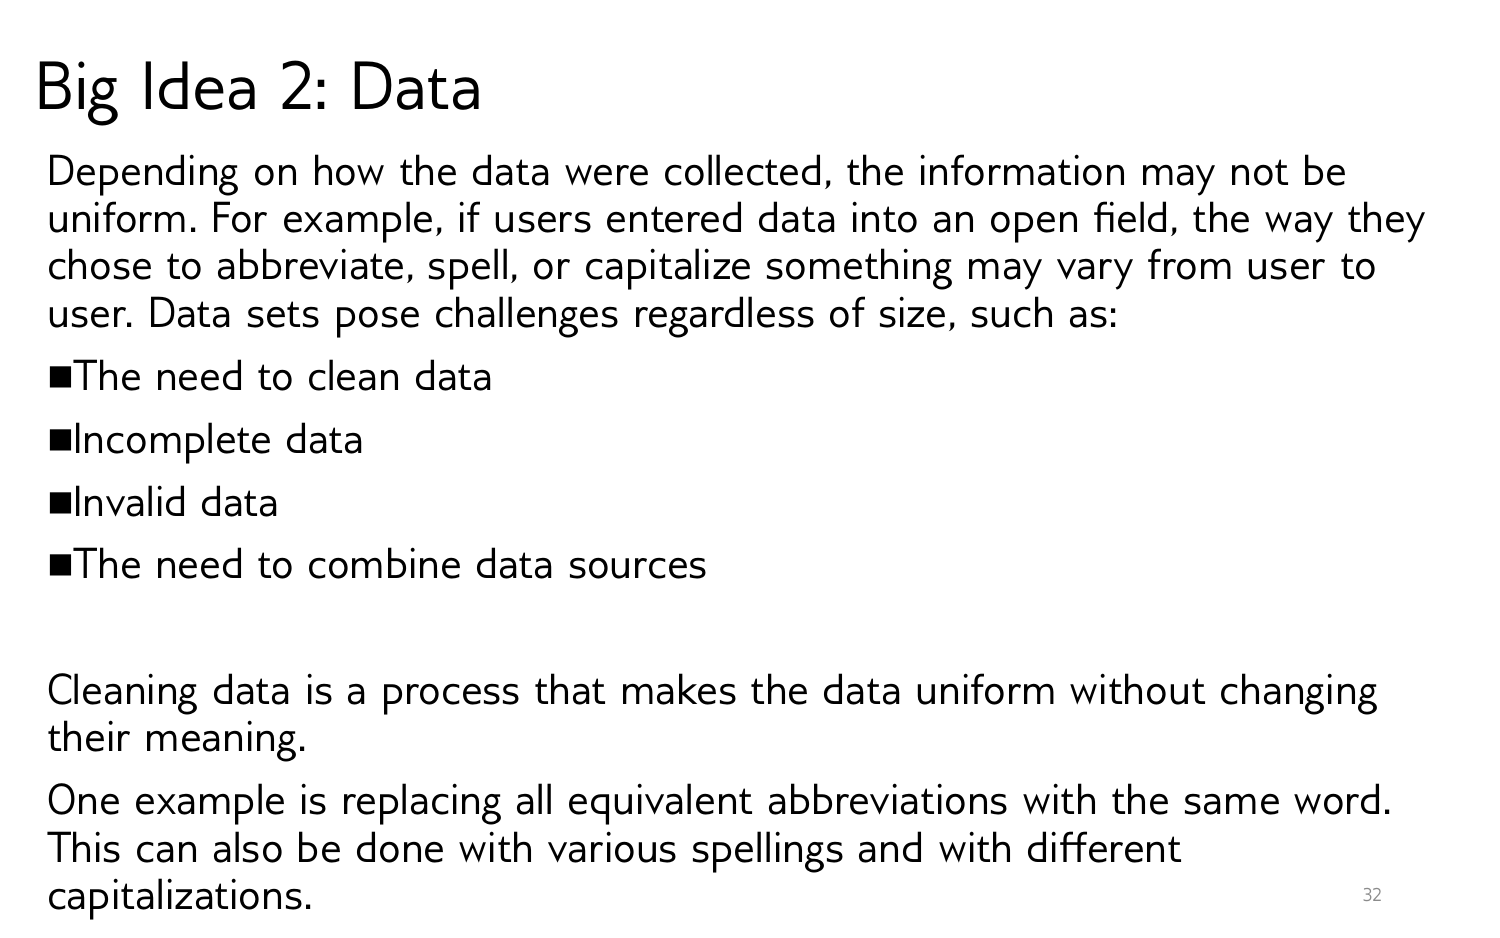

# Big Idea 2: Data
Depending on how the data were collected, the information may not be uniform. For example, if users entered data into an open field, the way they chose to abbreviate, spell, or capitalize something may vary from user to user. Data sets pose challenges regardless of size, such as:
■​The need to clean data
﻿■​Incomplete data
■​Invalid data
■​The need to combine data sources

Cleaning data is a process that makes the data uniform without changing their meaning.
One example is replacing all equivalent abbreviations with the same word. This can also be done with various spellings and with different capitalizations.

32